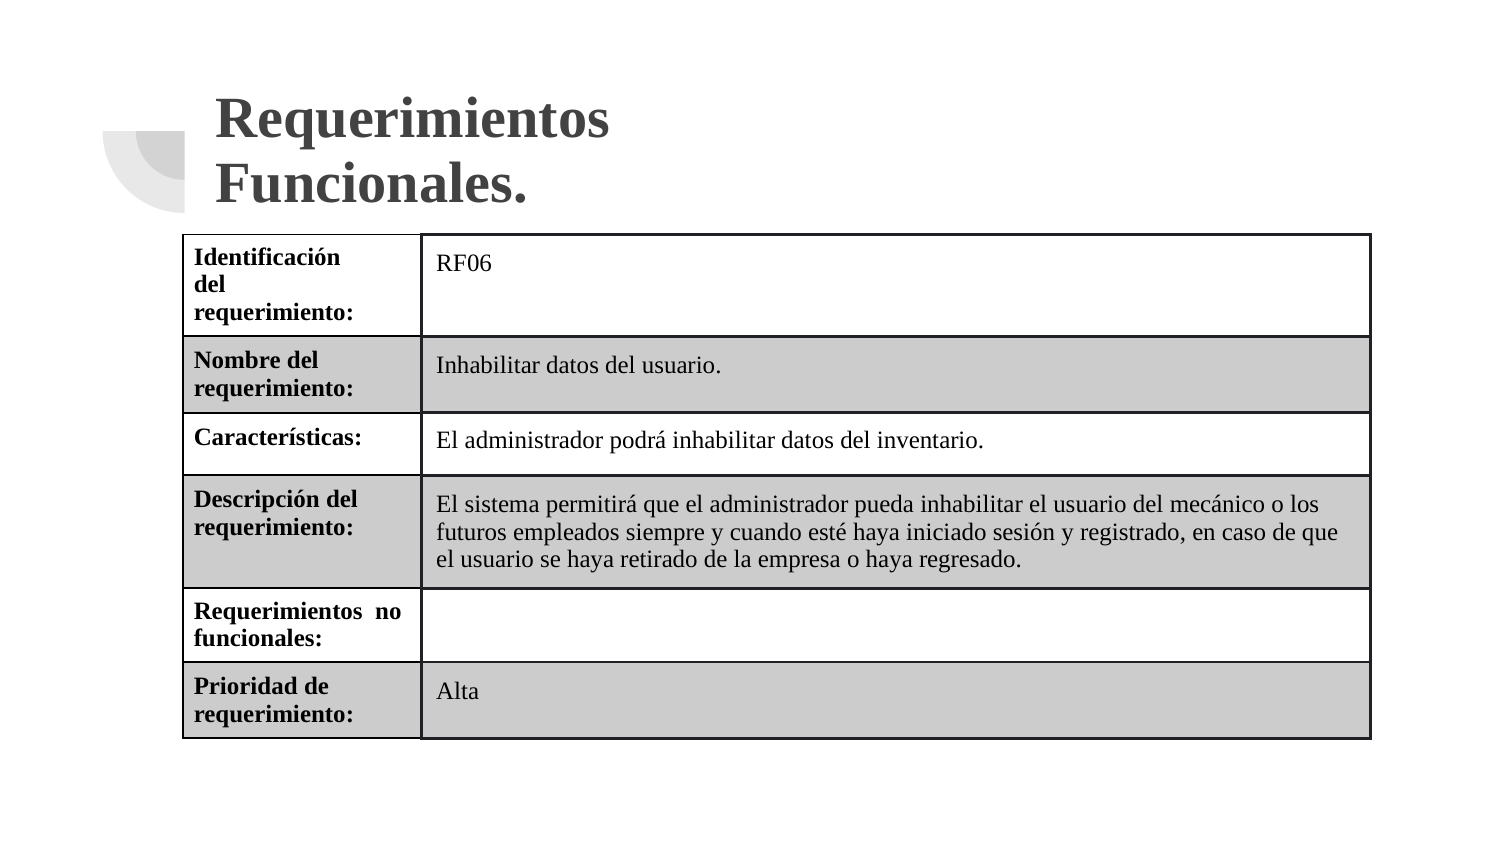

# Requerimientos
Funcionales.
| Identificación del requerimiento: | RF06 |
| --- | --- |
| Nombre del requerimiento: | Inhabilitar datos del usuario. |
| Características: | El administrador podrá inhabilitar datos del inventario. |
| Descripción del requerimiento: | El sistema permitirá que el administrador pueda inhabilitar el usuario del mecánico o los futuros empleados siempre y cuando esté haya iniciado sesión y registrado, en caso de que el usuario se haya retirado de la empresa o haya regresado. |
| Requerimientos no funcionales: |  |
| Prioridad de requerimiento: | Alta |